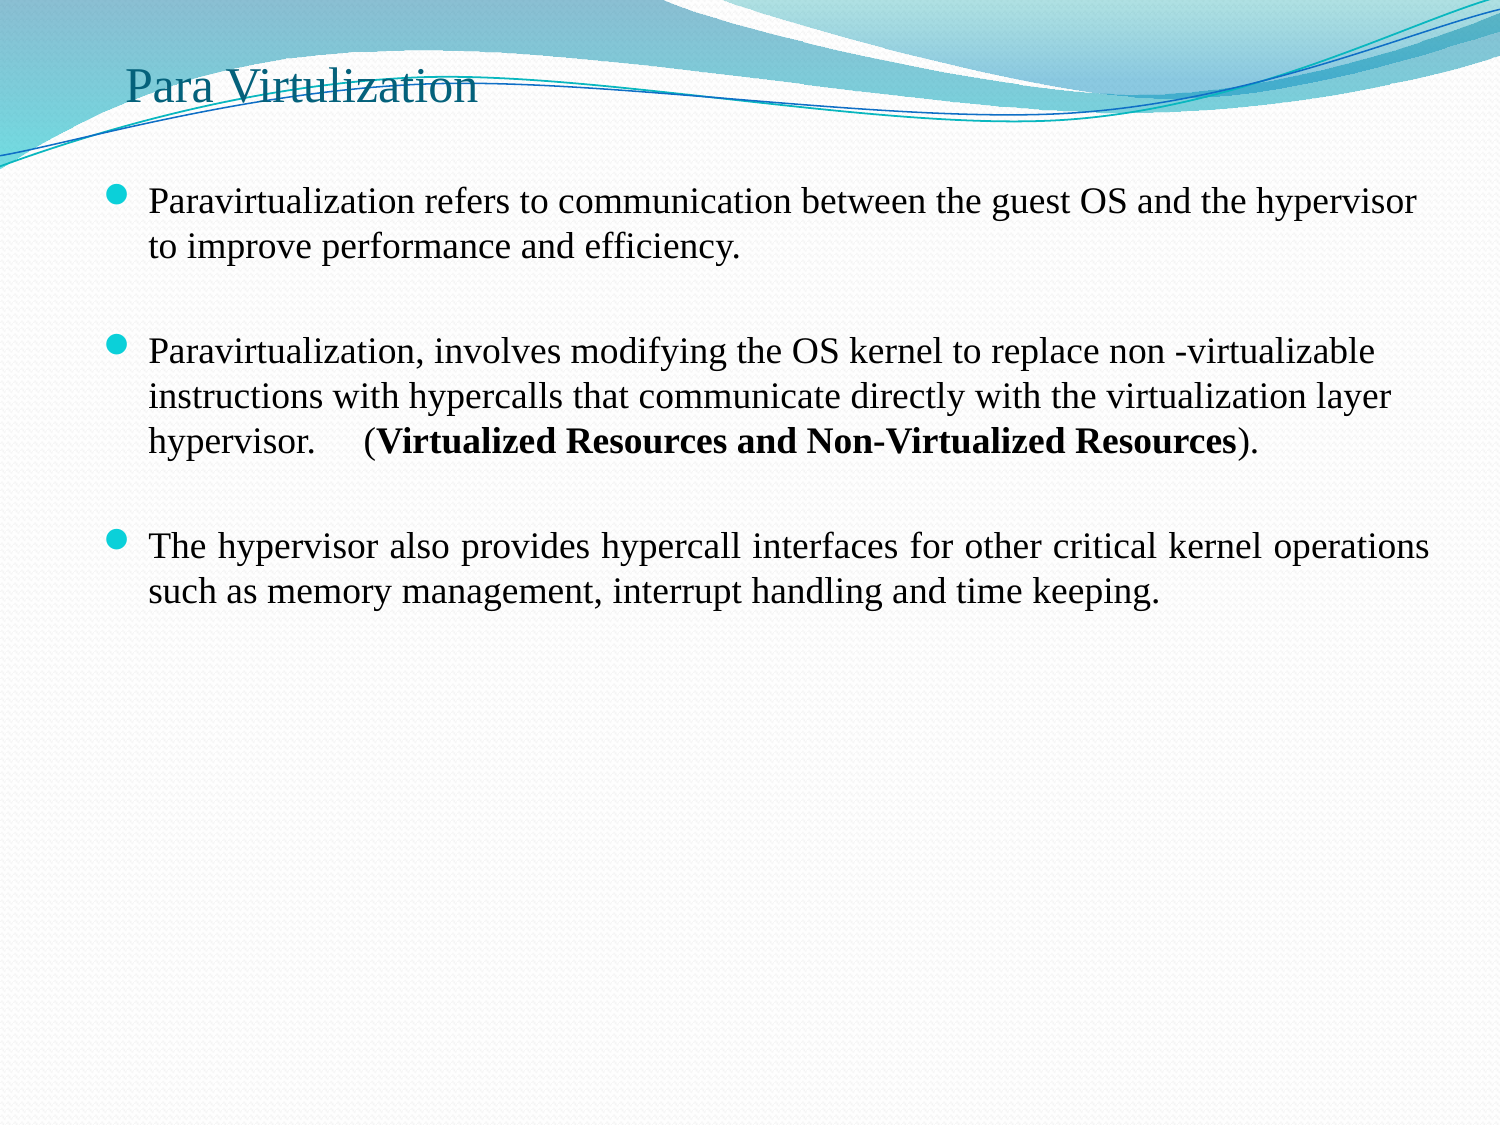

# Para Virtulization
Paravirtualization refers to communication between the guest OS and the hypervisor to improve performance and efficiency.

Paravirtualization, involves modifying the OS kernel to replace non -virtualizable instructions with hypercalls that communicate directly with the virtualization layer hypervisor.     (Virtualized Resources and Non-Virtualized Resources).

The hypervisor also provides hypercall interfaces for other critical kernel operations such as memory management, interrupt handling and time keeping.